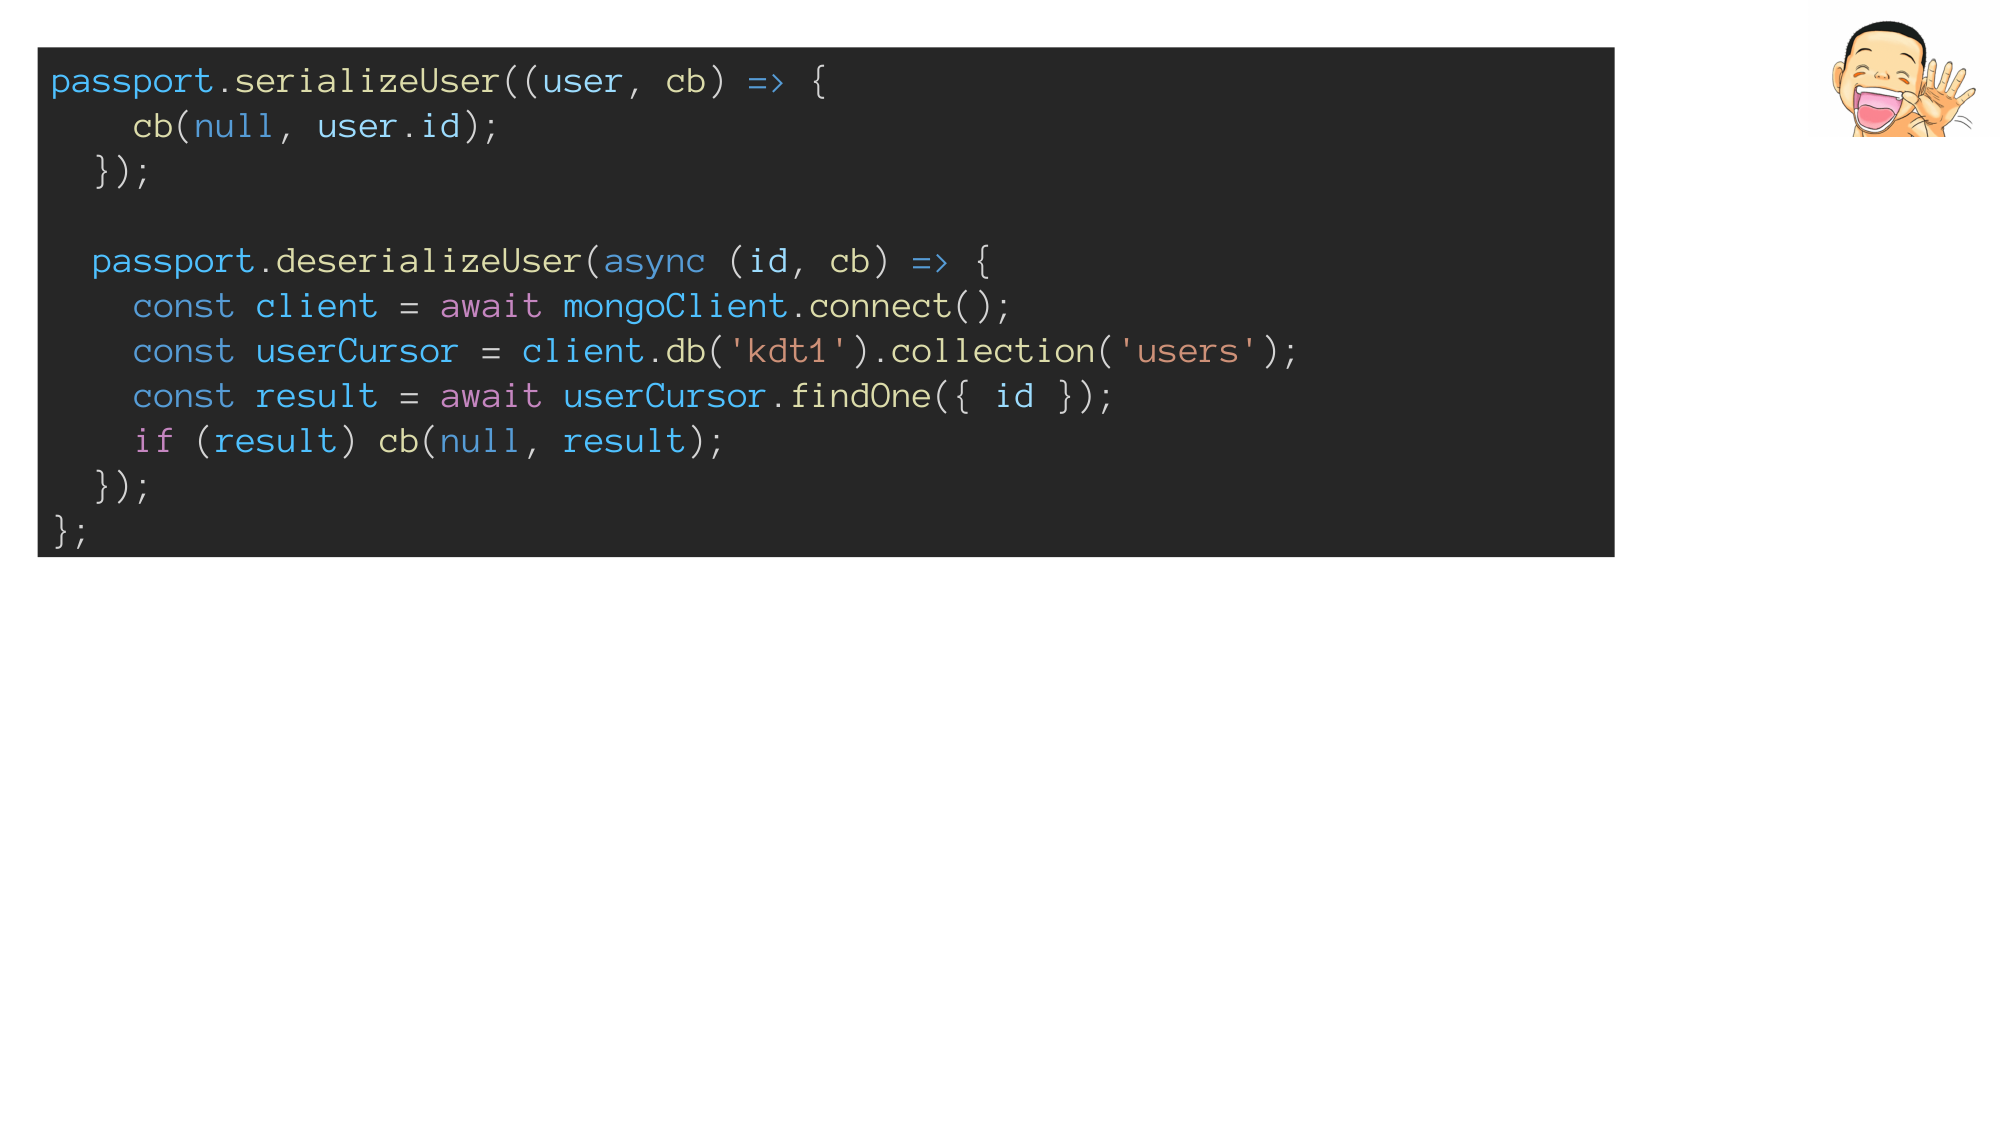

passport.serializeUser((user, cb) => {
    cb(null, user.id);
  });
  passport.deserializeUser(async (id, cb) => {
    const client = await mongoClient.connect();
    const userCursor = client.db('kdt1').collection('users');
    const result = await userCursor.findOne({ id });
    if (result) cb(null, result);
  });
};